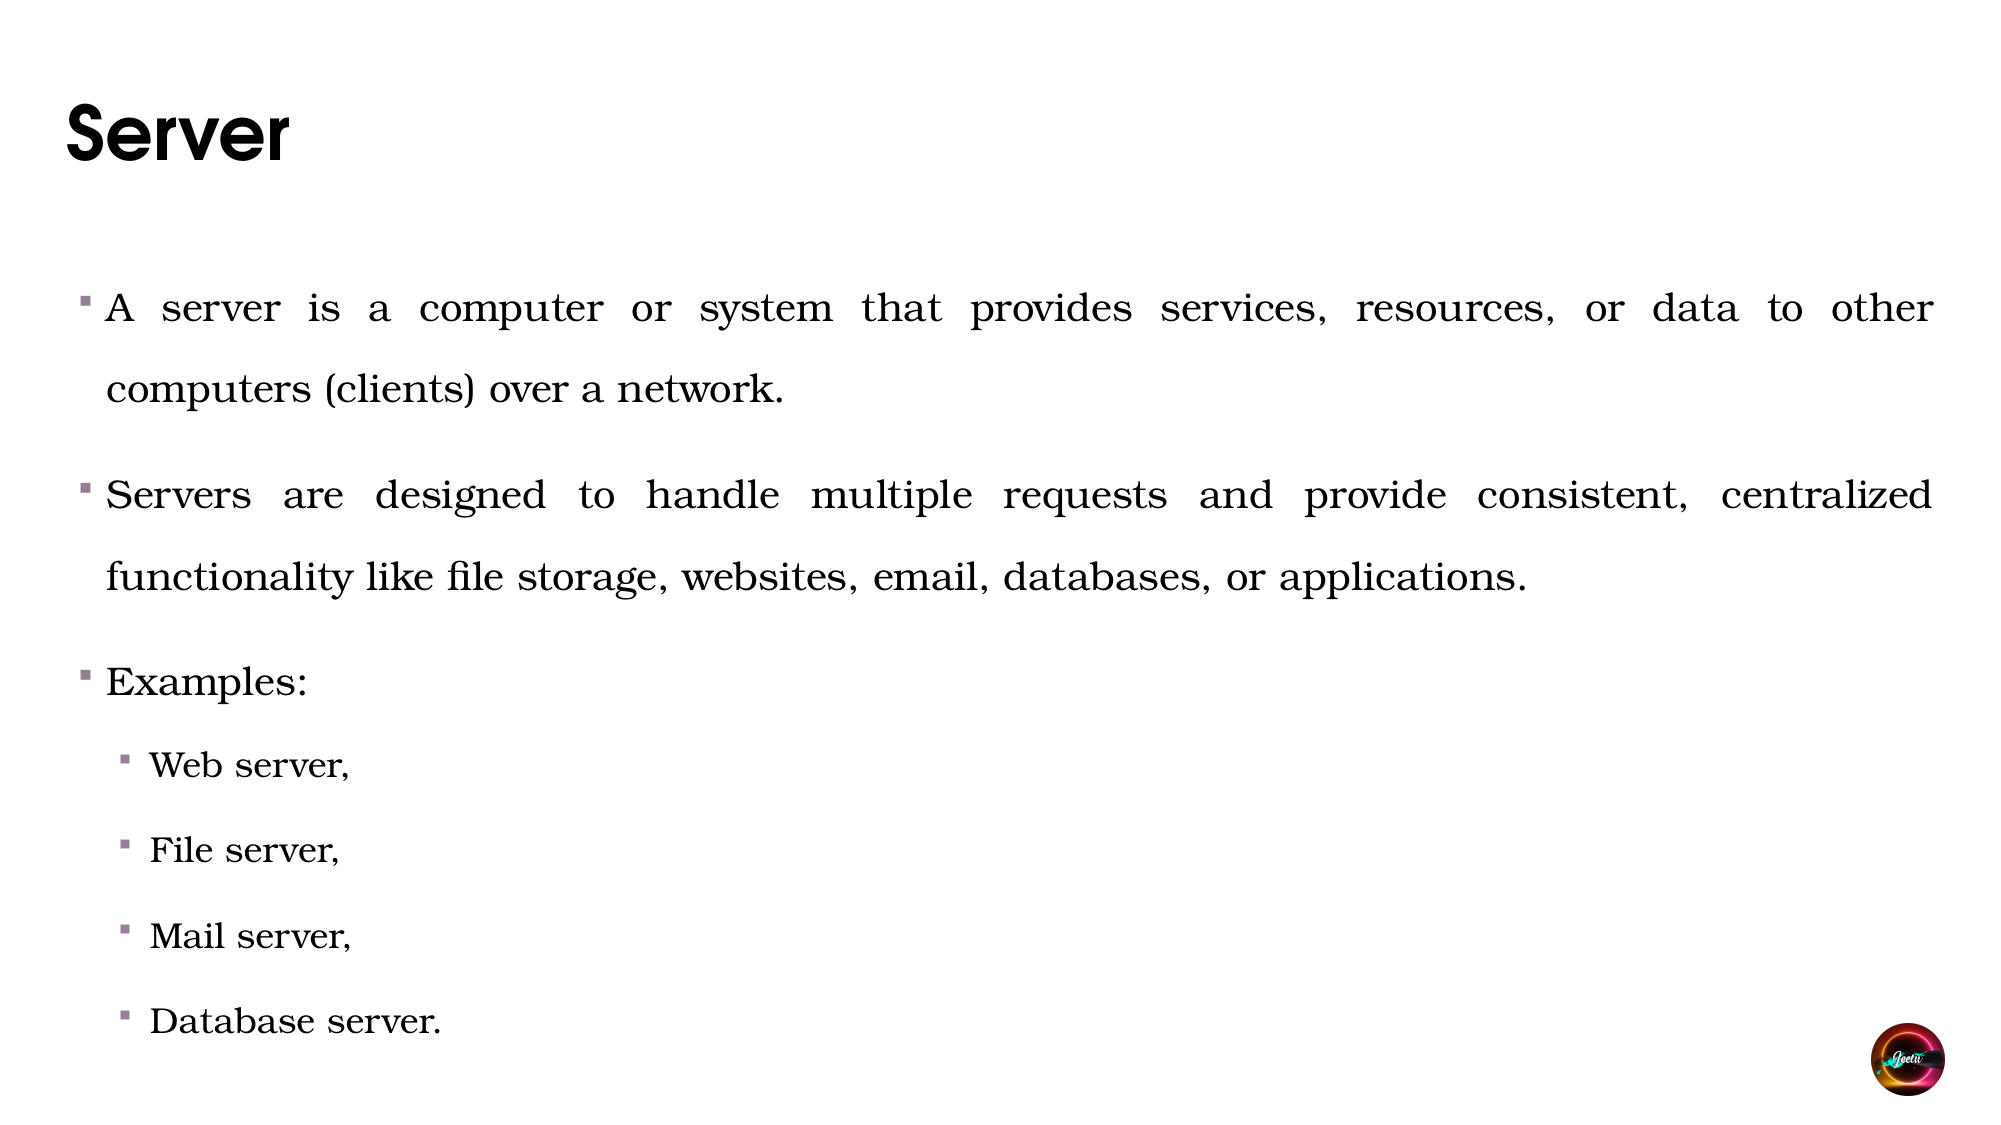

# Server
A server is a computer or system that provides services, resources, or data to other computers (clients) over a network.
Servers are designed to handle multiple requests and provide consistent, centralized functionality like file storage, websites, email, databases, or applications.
Examples:
Web server,
File server,
Mail server,
Database server.